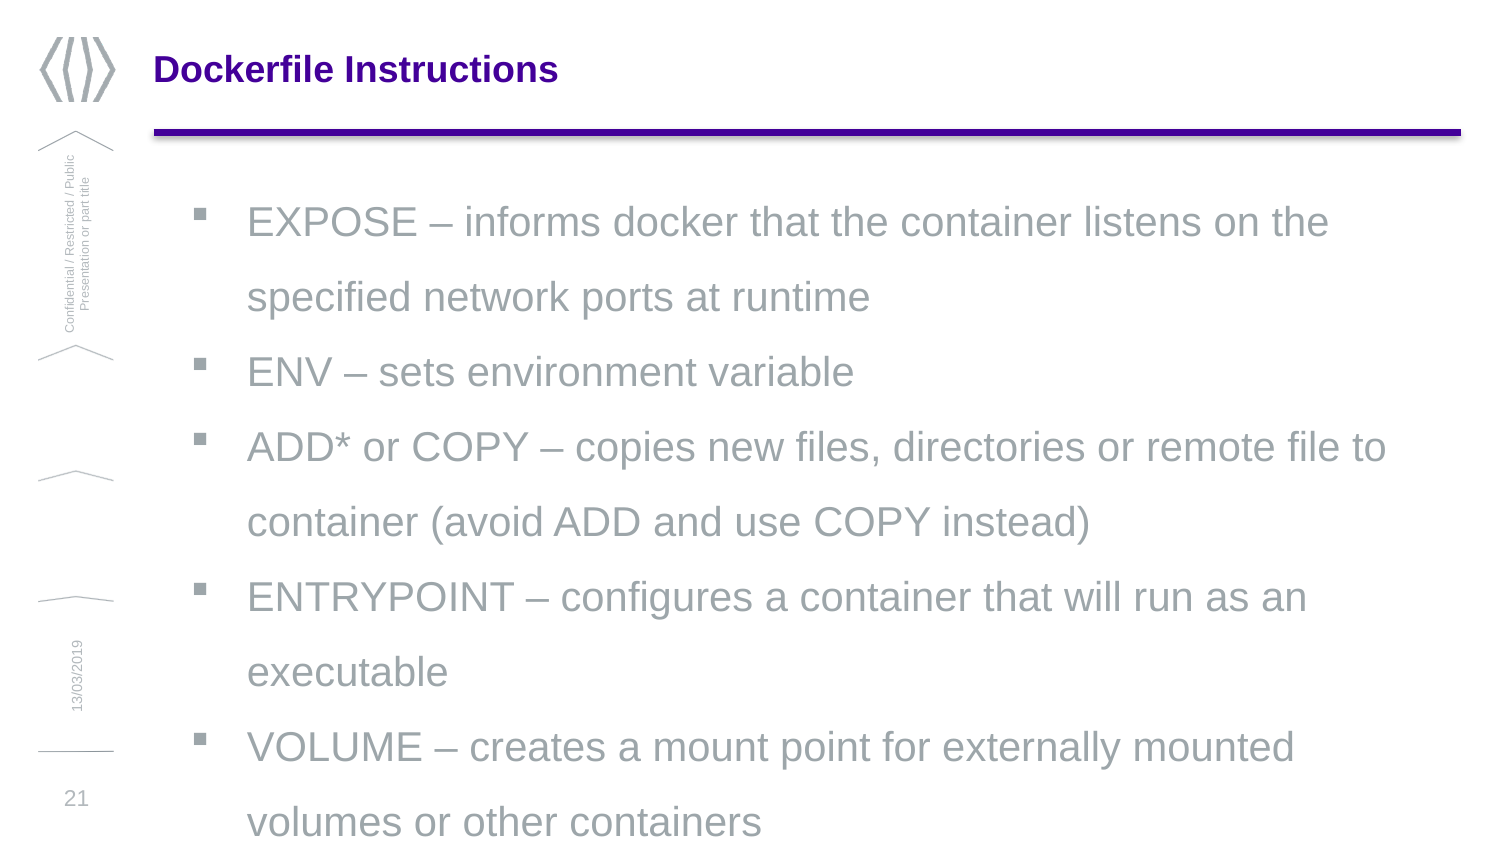

# Dockerfile Instructions
EXPOSE – informs docker that the container listens on the specified network ports at runtime
ENV – sets environment variable
ADD* or COPY – copies new files, directories or remote file to container (avoid ADD and use COPY instead)
ENTRYPOINT – configures a container that will run as an executable
VOLUME – creates a mount point for externally mounted volumes or other containers
Confidential / Restricted / Public
Presentation or part title
13/03/2019
21